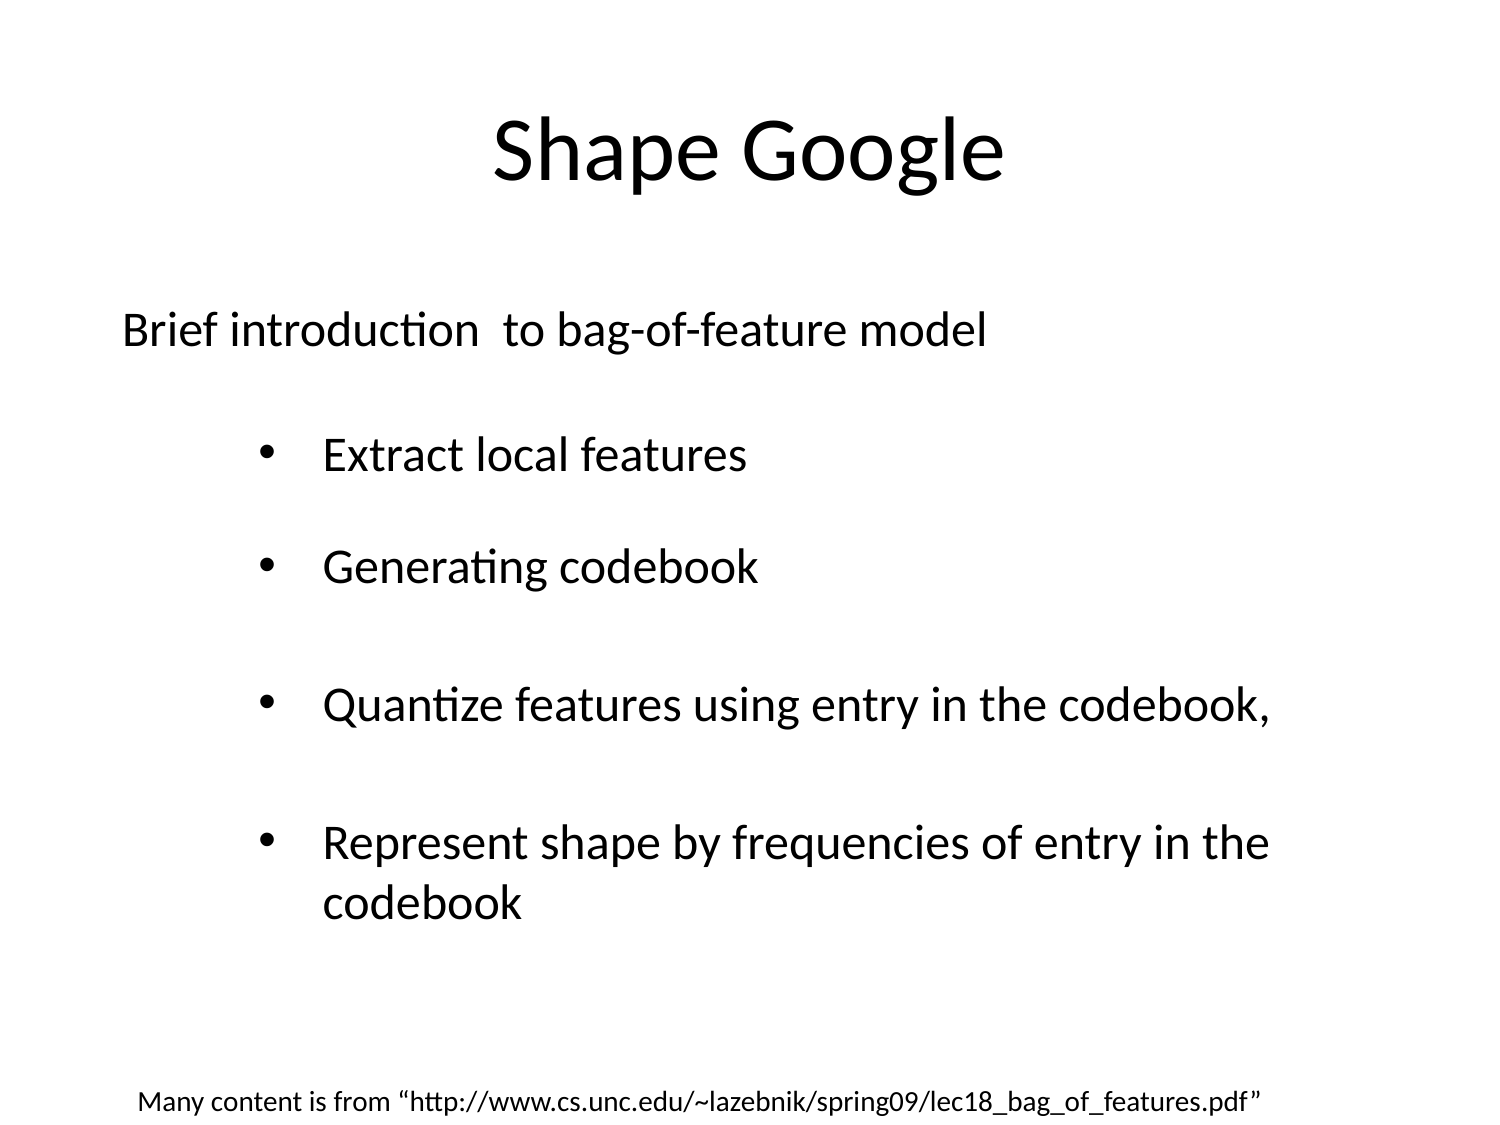

Shape Google
Brief introduction  to bag-of-feature model
Extract local features
Generating codebook
Quantize features using entry in the codebook,
Represent shape by frequencies of entry in the codebook
Many content is from “http://www.cs.unc.edu/~lazebnik/spring09/lec18_bag_of_features.pdf”